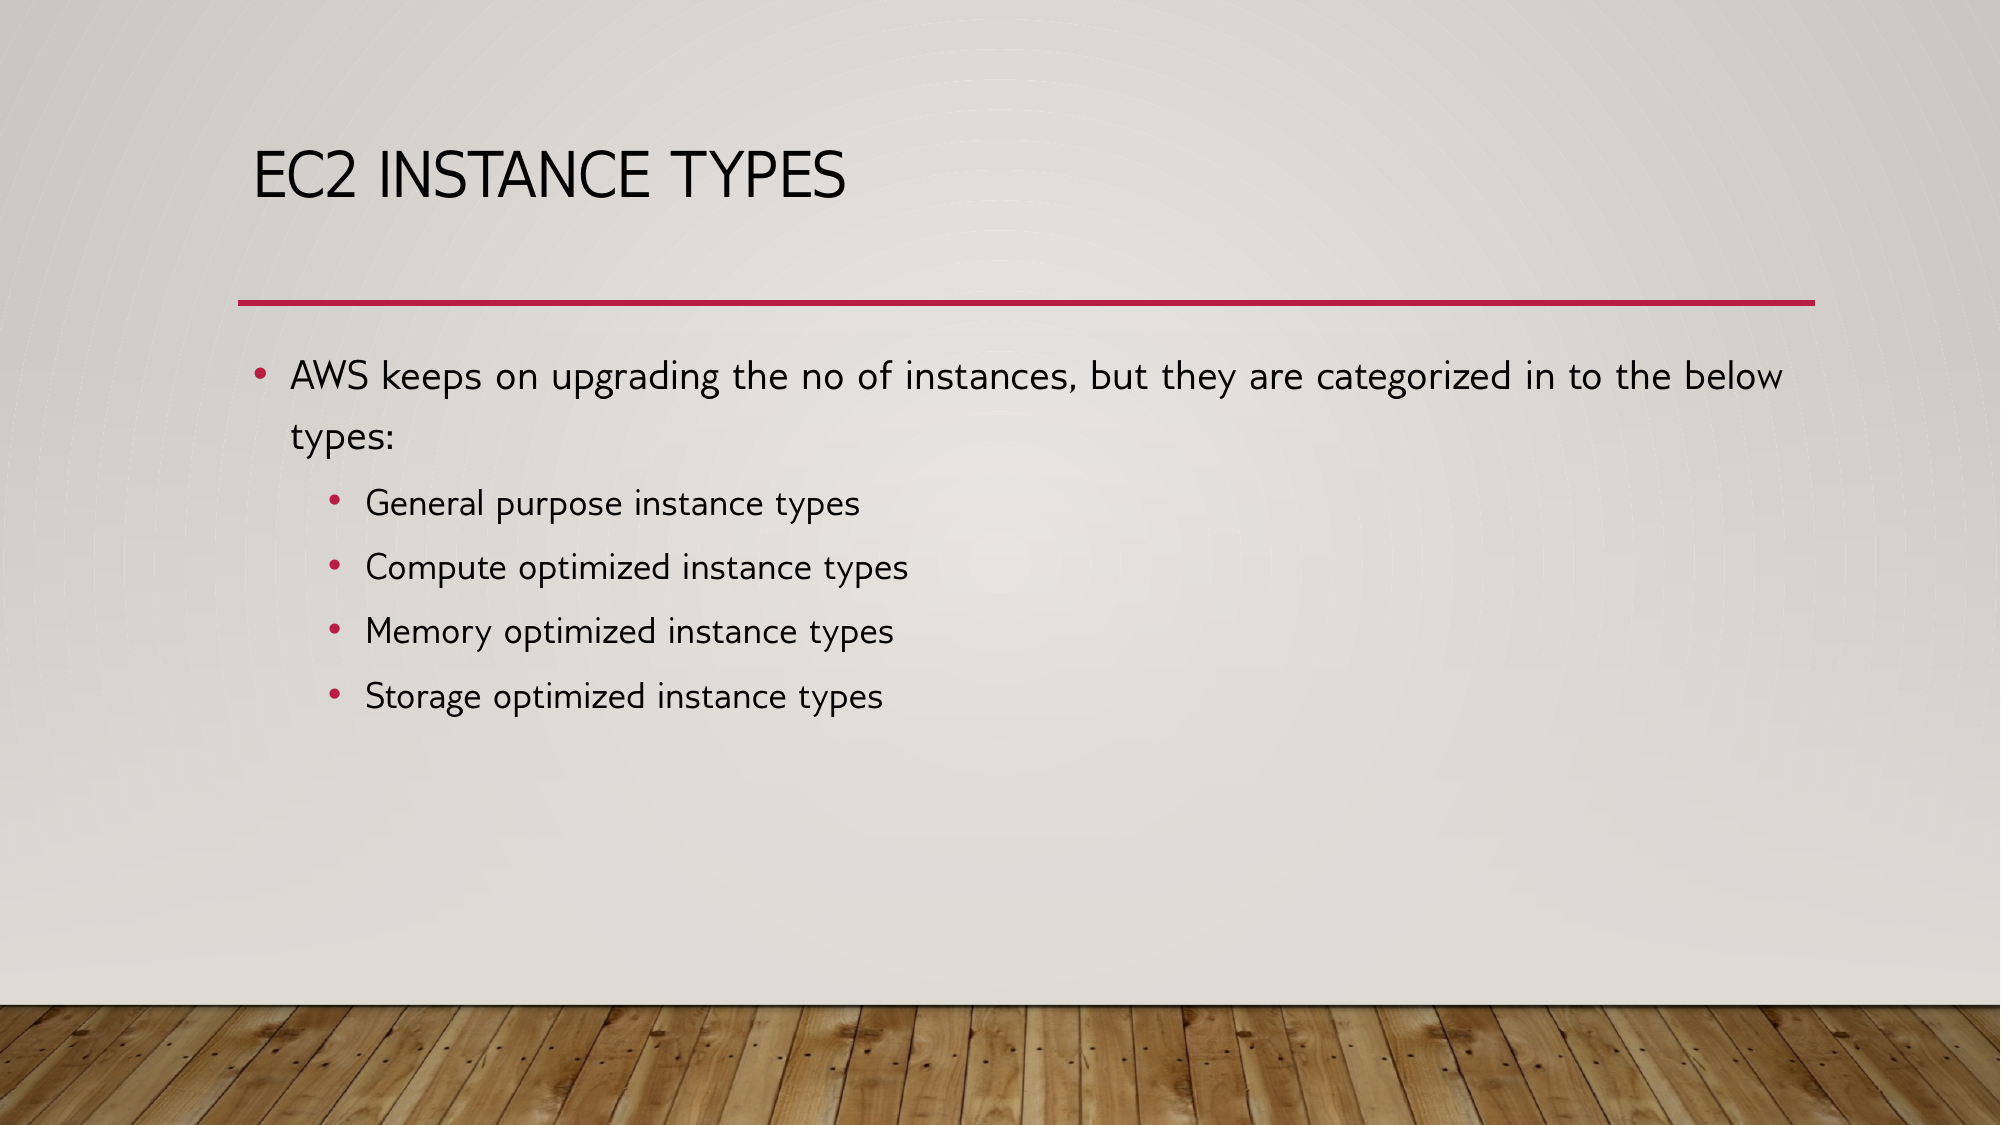

# Ec2 instance types
AWS keeps on upgrading the no of instances, but they are categorized in to the below types:
General purpose instance types
Compute optimized instance types
Memory optimized instance types
Storage optimized instance types